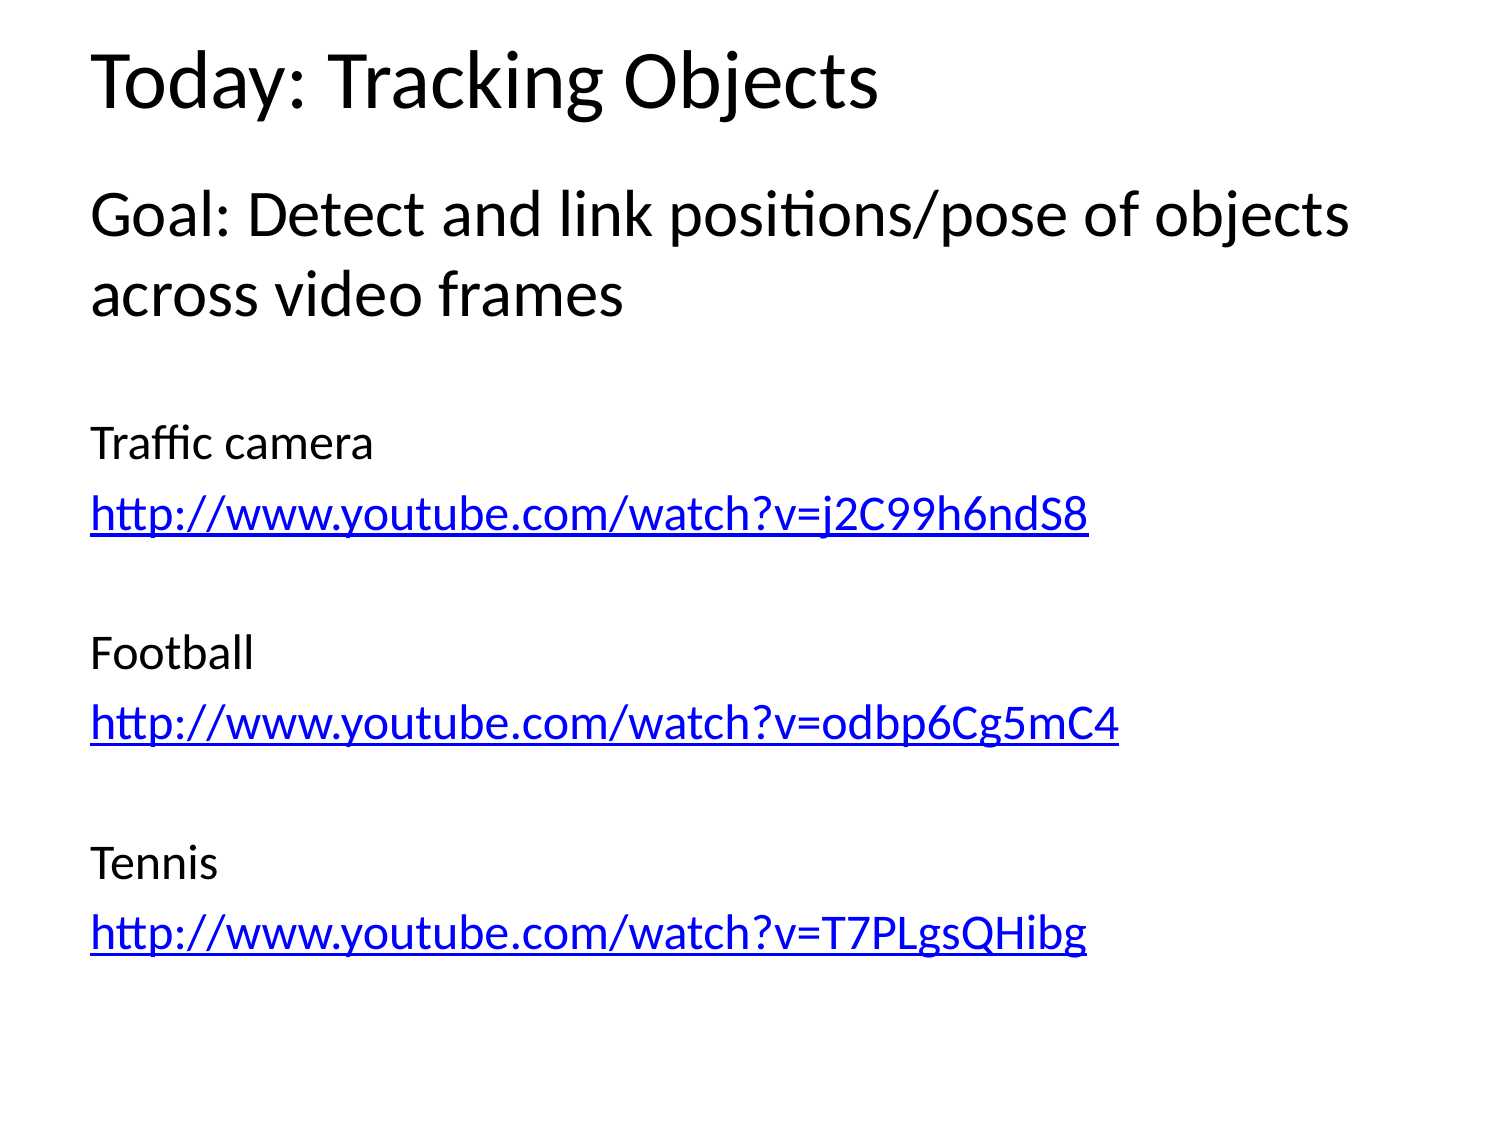

# Today: Tracking Objects
Goal: Detect and link positions/pose of objects across video frames

Traffic camera
http://www.youtube.com/watch?v=j2C99h6ndS8

Football
http://www.youtube.com/watch?v=odbp6Cg5mC4

Tennis
http://www.youtube.com/watch?v=T7PLgsQHibg